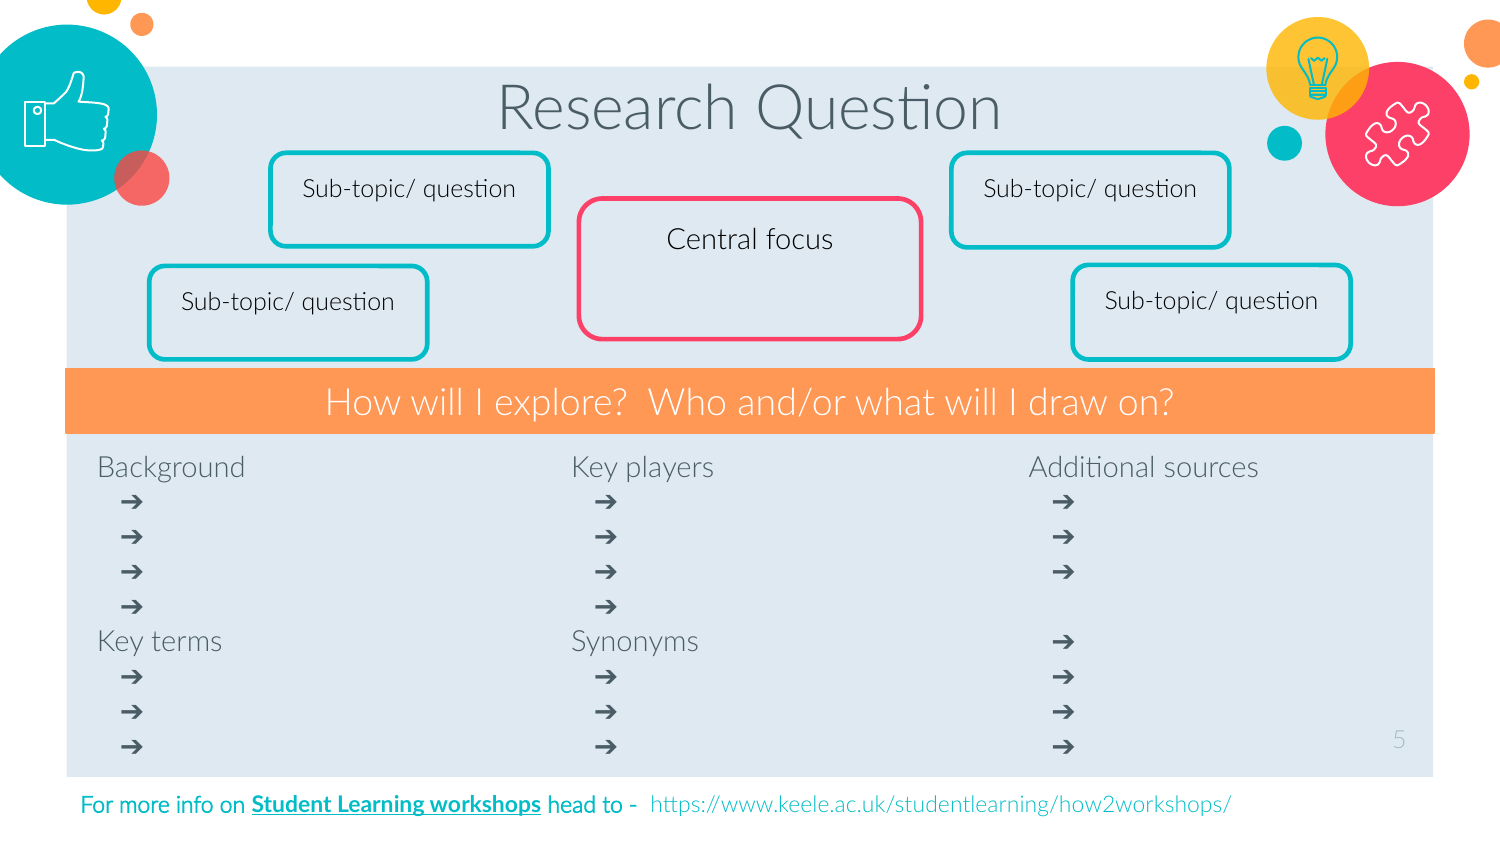

Research Question
Sub-topic/ question
Sub-topic/ question
Central focus
Sub-topic/ question
Sub-topic/ question
How will I explore?  Who and/or what will I draw on?
Background

Key terms

Key players

Synonyms

Additional sources

5
For more info on Student Learning workshops head to -  https://www.keele.ac.uk/studentlearning/how2workshops/